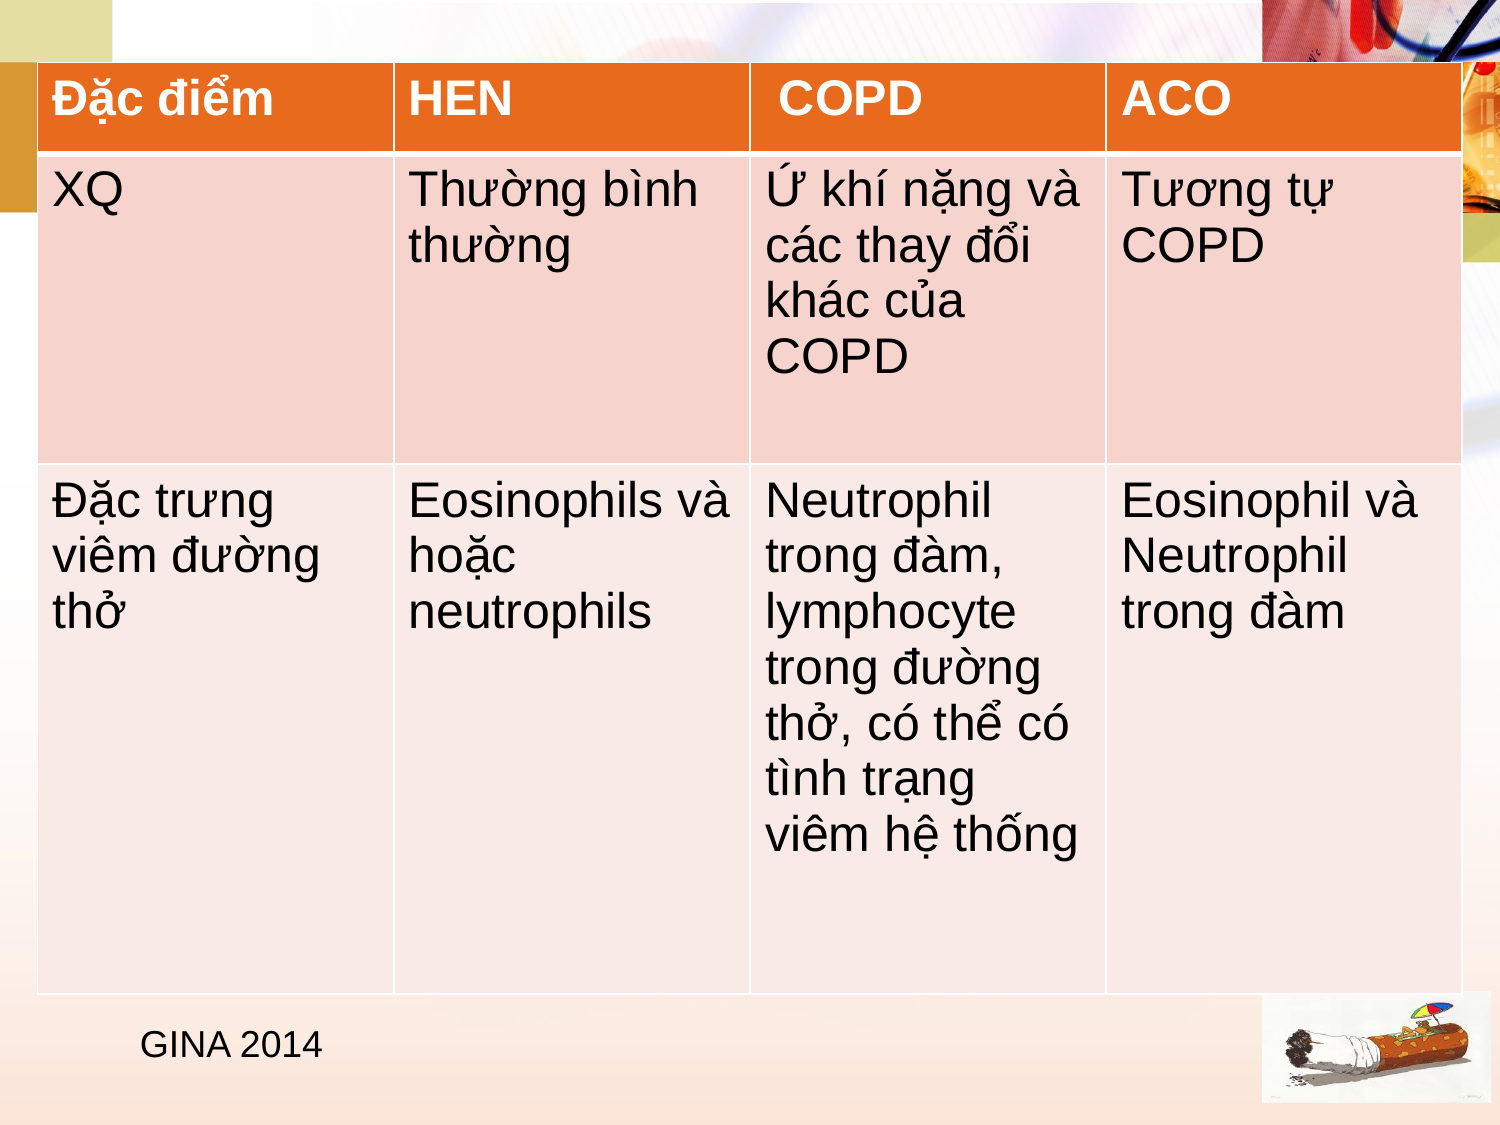

| Đặc điểm | HEN | COPD | ACO |
| --- | --- | --- | --- |
| XQ | Thường bình thường | Ứ khí nặng và các thay đổi khác của COPD | Tương tự COPD |
| Đặc trưng viêm đường thở | Eosinophils và hoặc neutrophils | Neutrophil trong đàm, lymphocyte trong đường thở, có thể có tình trạng viêm hệ thống | Eosinophil và Neutrophil trong đàm |
GINA 2014